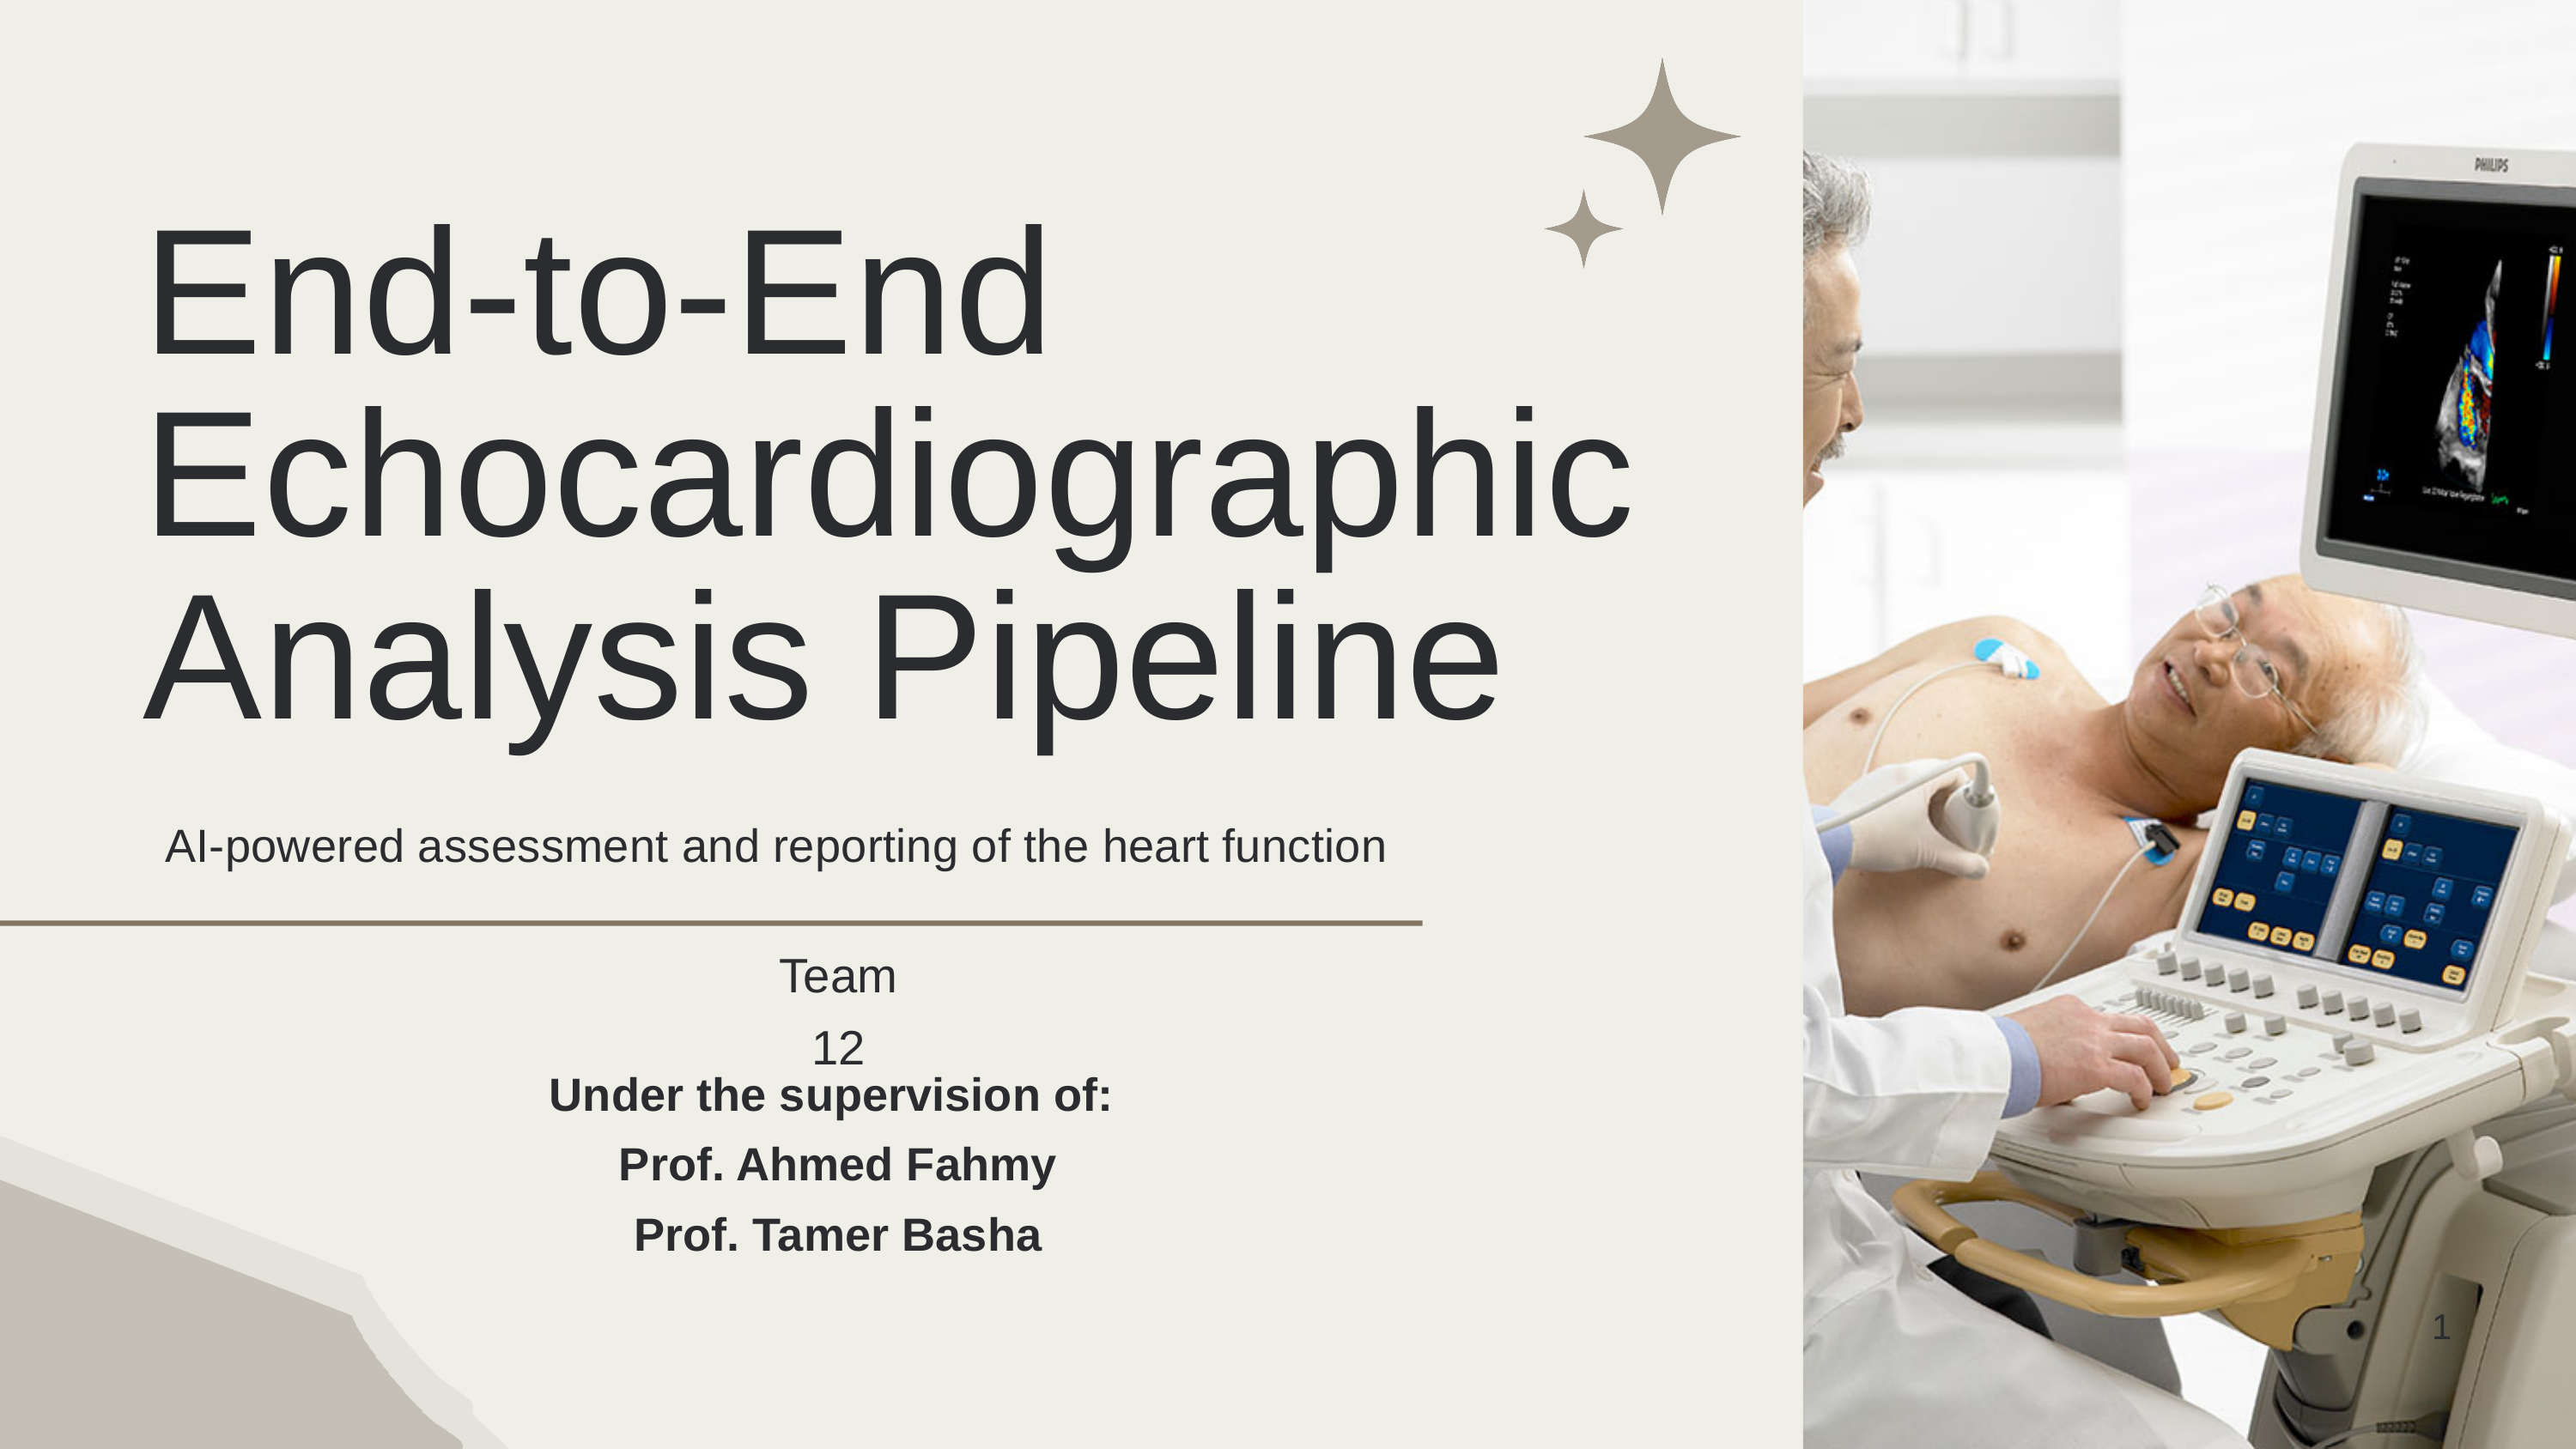

End-to-End Echocardiographic Analysis Pipeline
AI-powered assessment and reporting of the heart function

Team 12
Under the supervision of:
Prof. Ahmed Fahmy
Prof. Tamer Basha

1